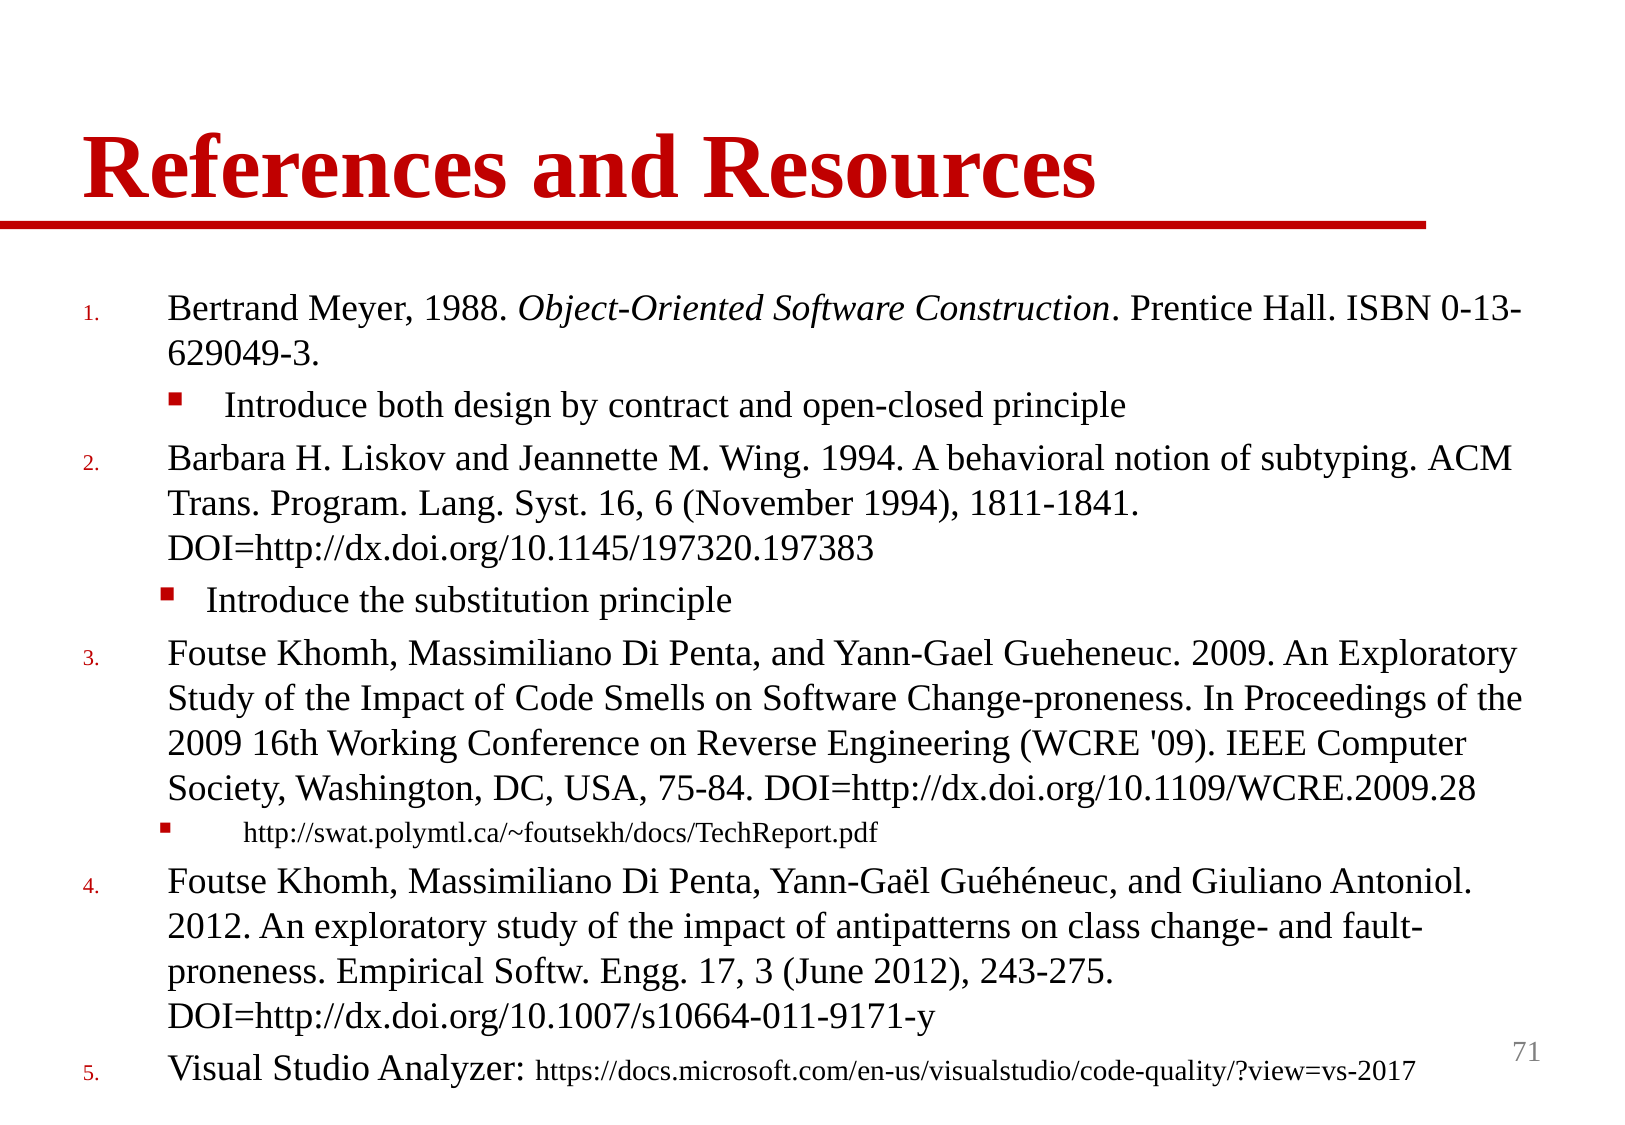

# References and Resources
Bertrand Meyer, 1988. Object-Oriented Software Construction. Prentice Hall. ISBN 0-13-629049-3.
Introduce both design by contract and open-closed principle
Barbara H. Liskov and Jeannette M. Wing. 1994. A behavioral notion of subtyping. ACM Trans. Program. Lang. Syst. 16, 6 (November 1994), 1811-1841. DOI=http://dx.doi.org/10.1145/197320.197383
Introduce the substitution principle
Foutse Khomh, Massimiliano Di Penta, and Yann-Gael Gueheneuc. 2009. An Exploratory Study of the Impact of Code Smells on Software Change-proneness. In Proceedings of the 2009 16th Working Conference on Reverse Engineering (WCRE '09). IEEE Computer Society, Washington, DC, USA, 75-84. DOI=http://dx.doi.org/10.1109/WCRE.2009.28
http://swat.polymtl.ca/~foutsekh/docs/TechReport.pdf
Foutse Khomh, Massimiliano Di Penta, Yann-Gaël Guéhéneuc, and Giuliano Antoniol. 2012. An exploratory study of the impact of antipatterns on class change- and fault-proneness. Empirical Softw. Engg. 17, 3 (June 2012), 243-275. DOI=http://dx.doi.org/10.1007/s10664-011-9171-y
Visual Studio Analyzer: https://docs.microsoft.com/en-us/visualstudio/code-quality/?view=vs-2017
71